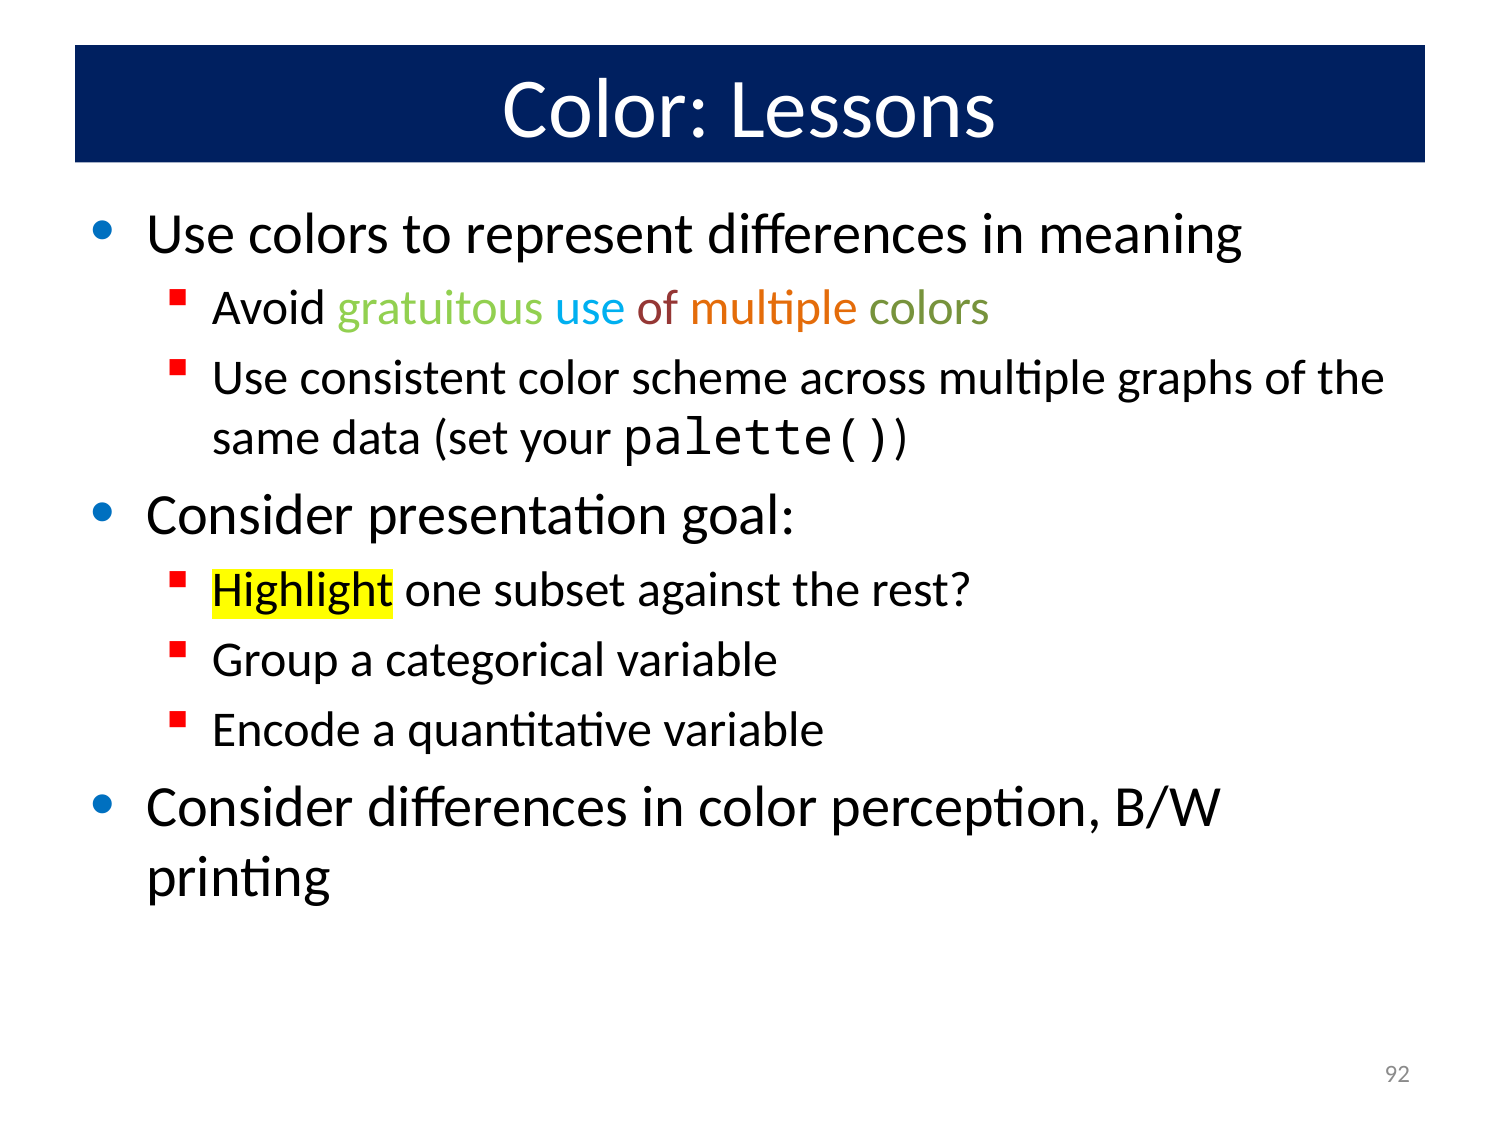

# Color: Lessons
Use colors to represent differences in meaning
Avoid gratuitous use of multiple colors
Use consistent color scheme across multiple graphs of the same data (set your palette())
Consider presentation goal:
Highlight one subset against the rest?
Group a categorical variable
Encode a quantitative variable
Consider differences in color perception, B/W printing

92